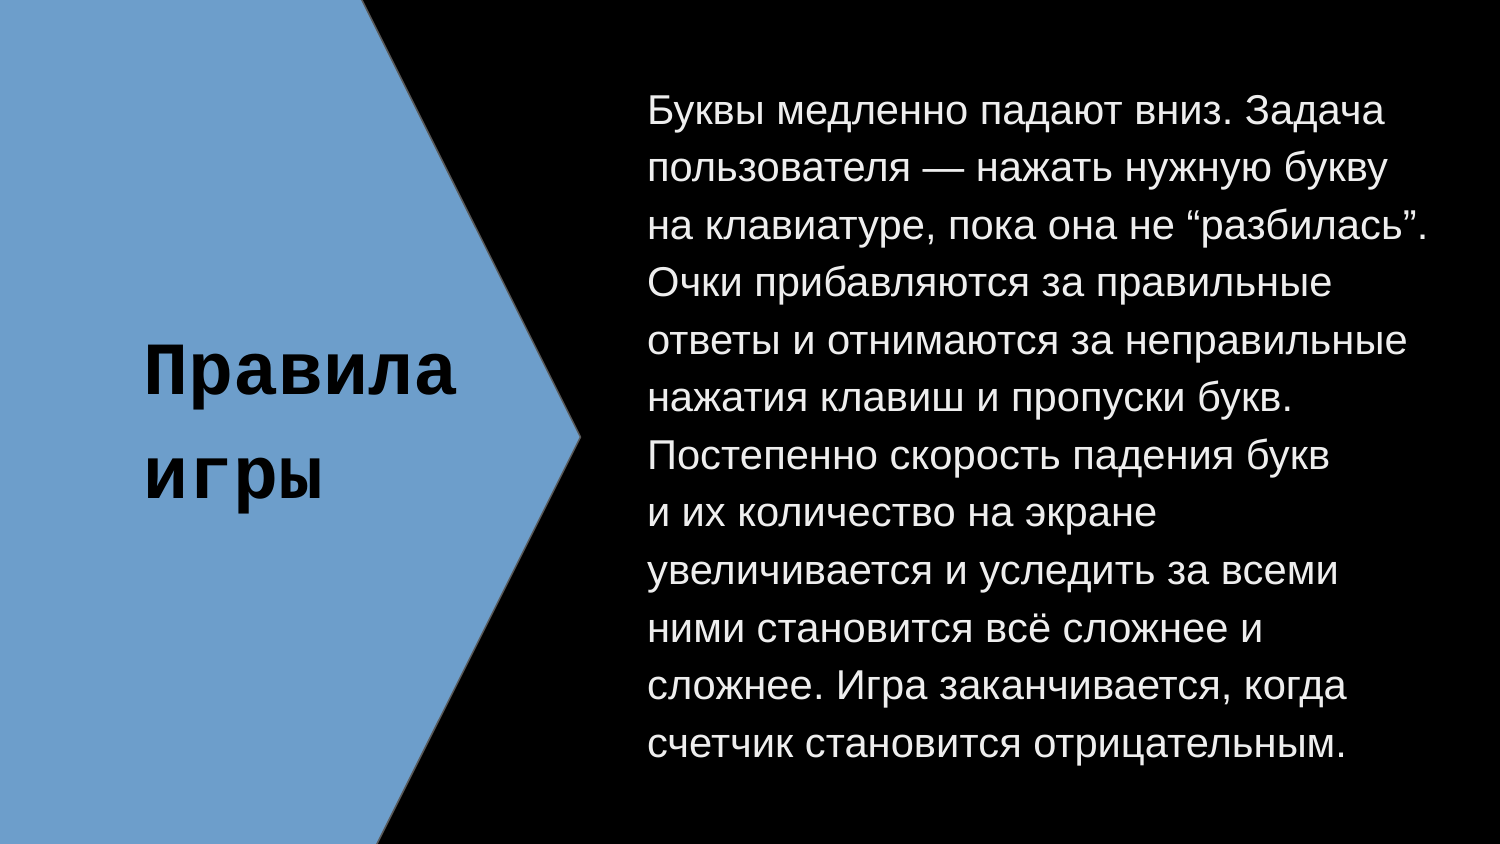

Буквы медленно падают вниз. Задача пользователя — нажать нужную букву на клавиатуре, пока она не “разбилась”. Очки прибавляются за правильные ответы и отнимаются за неправильные нажатия клавиш и пропуски букв. Постепенно скорость падения букв
и их количество на экране увеличивается и уследить за всеми ними становится всё сложнее и сложнее. Игра заканчивается, когда счетчик становится отрицательным.
#
Правила
игры